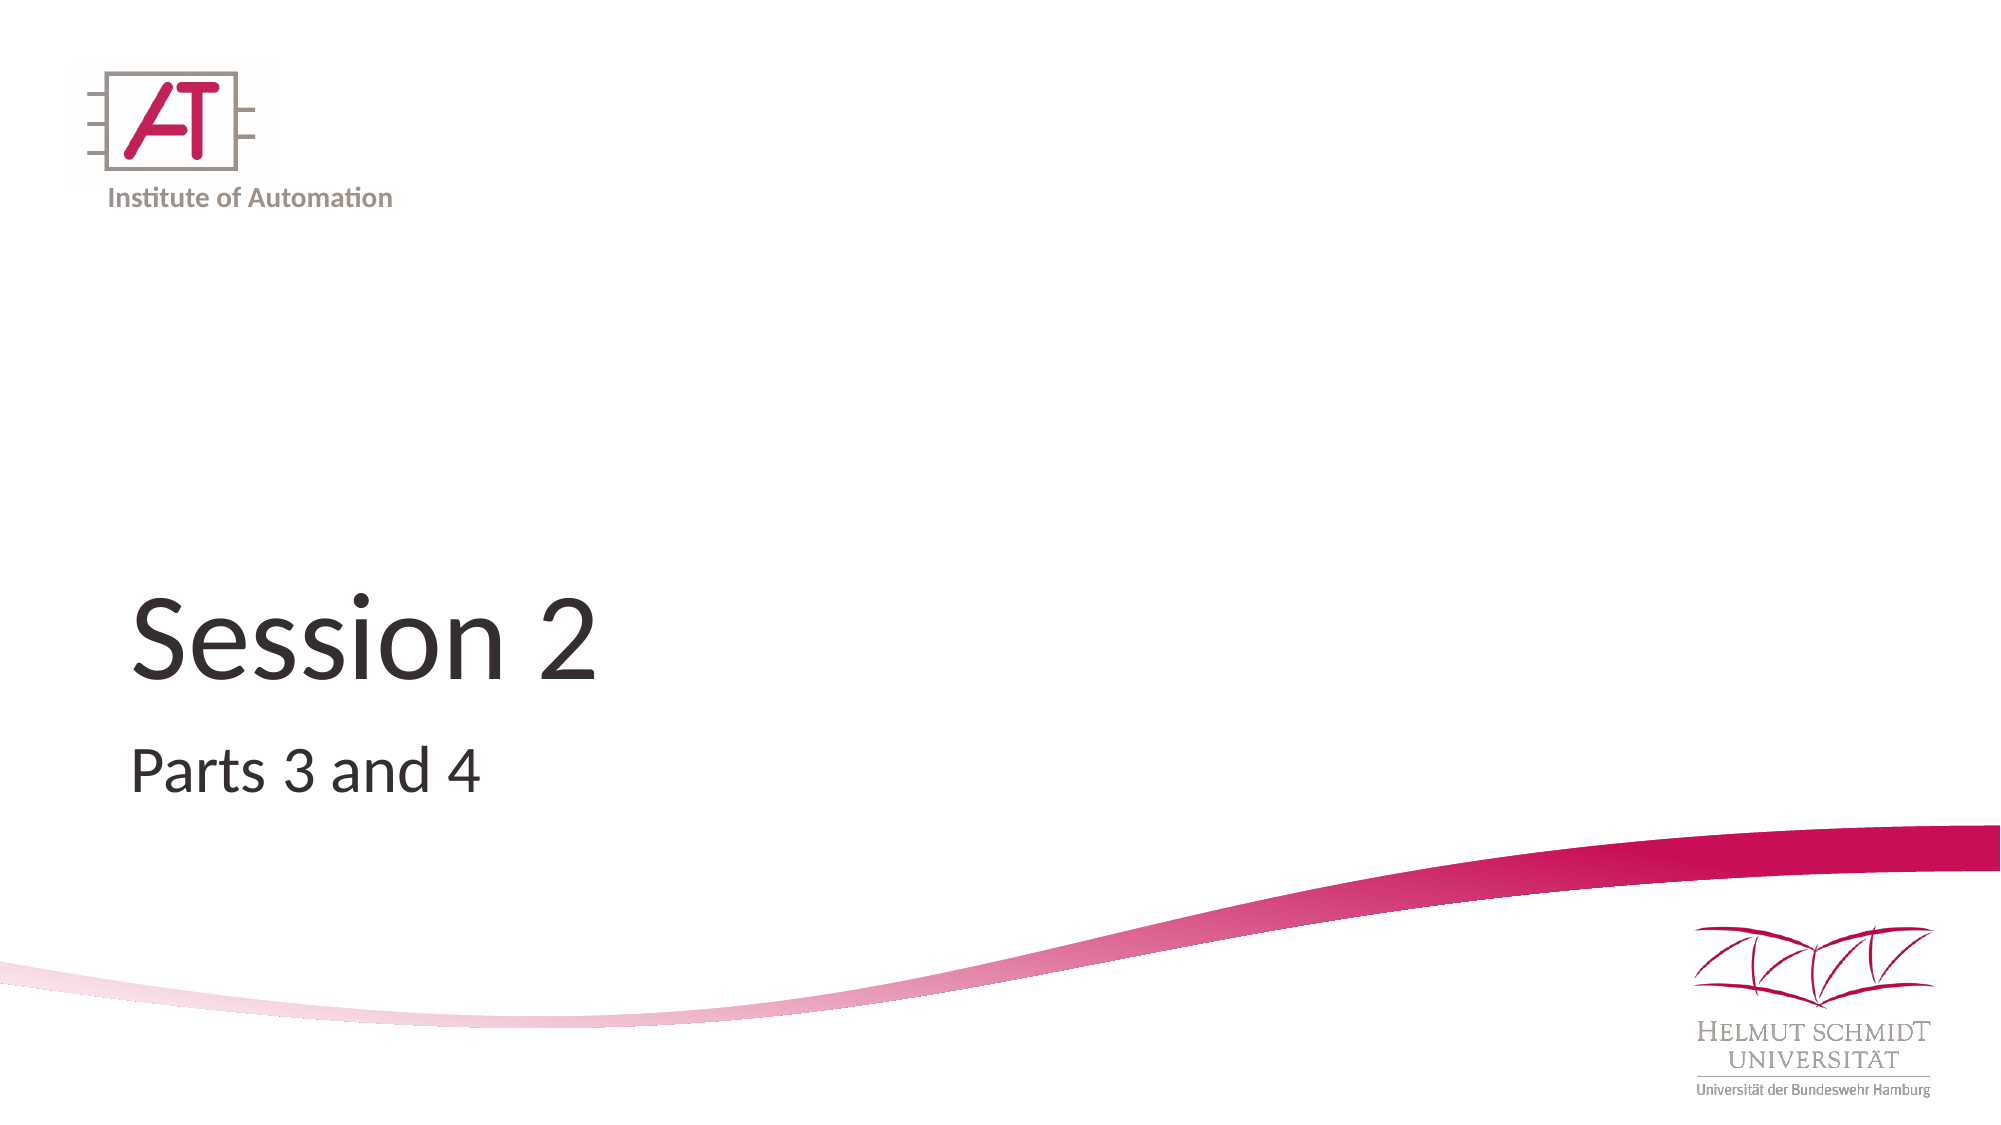

# Session 2
Parts 3 and 4